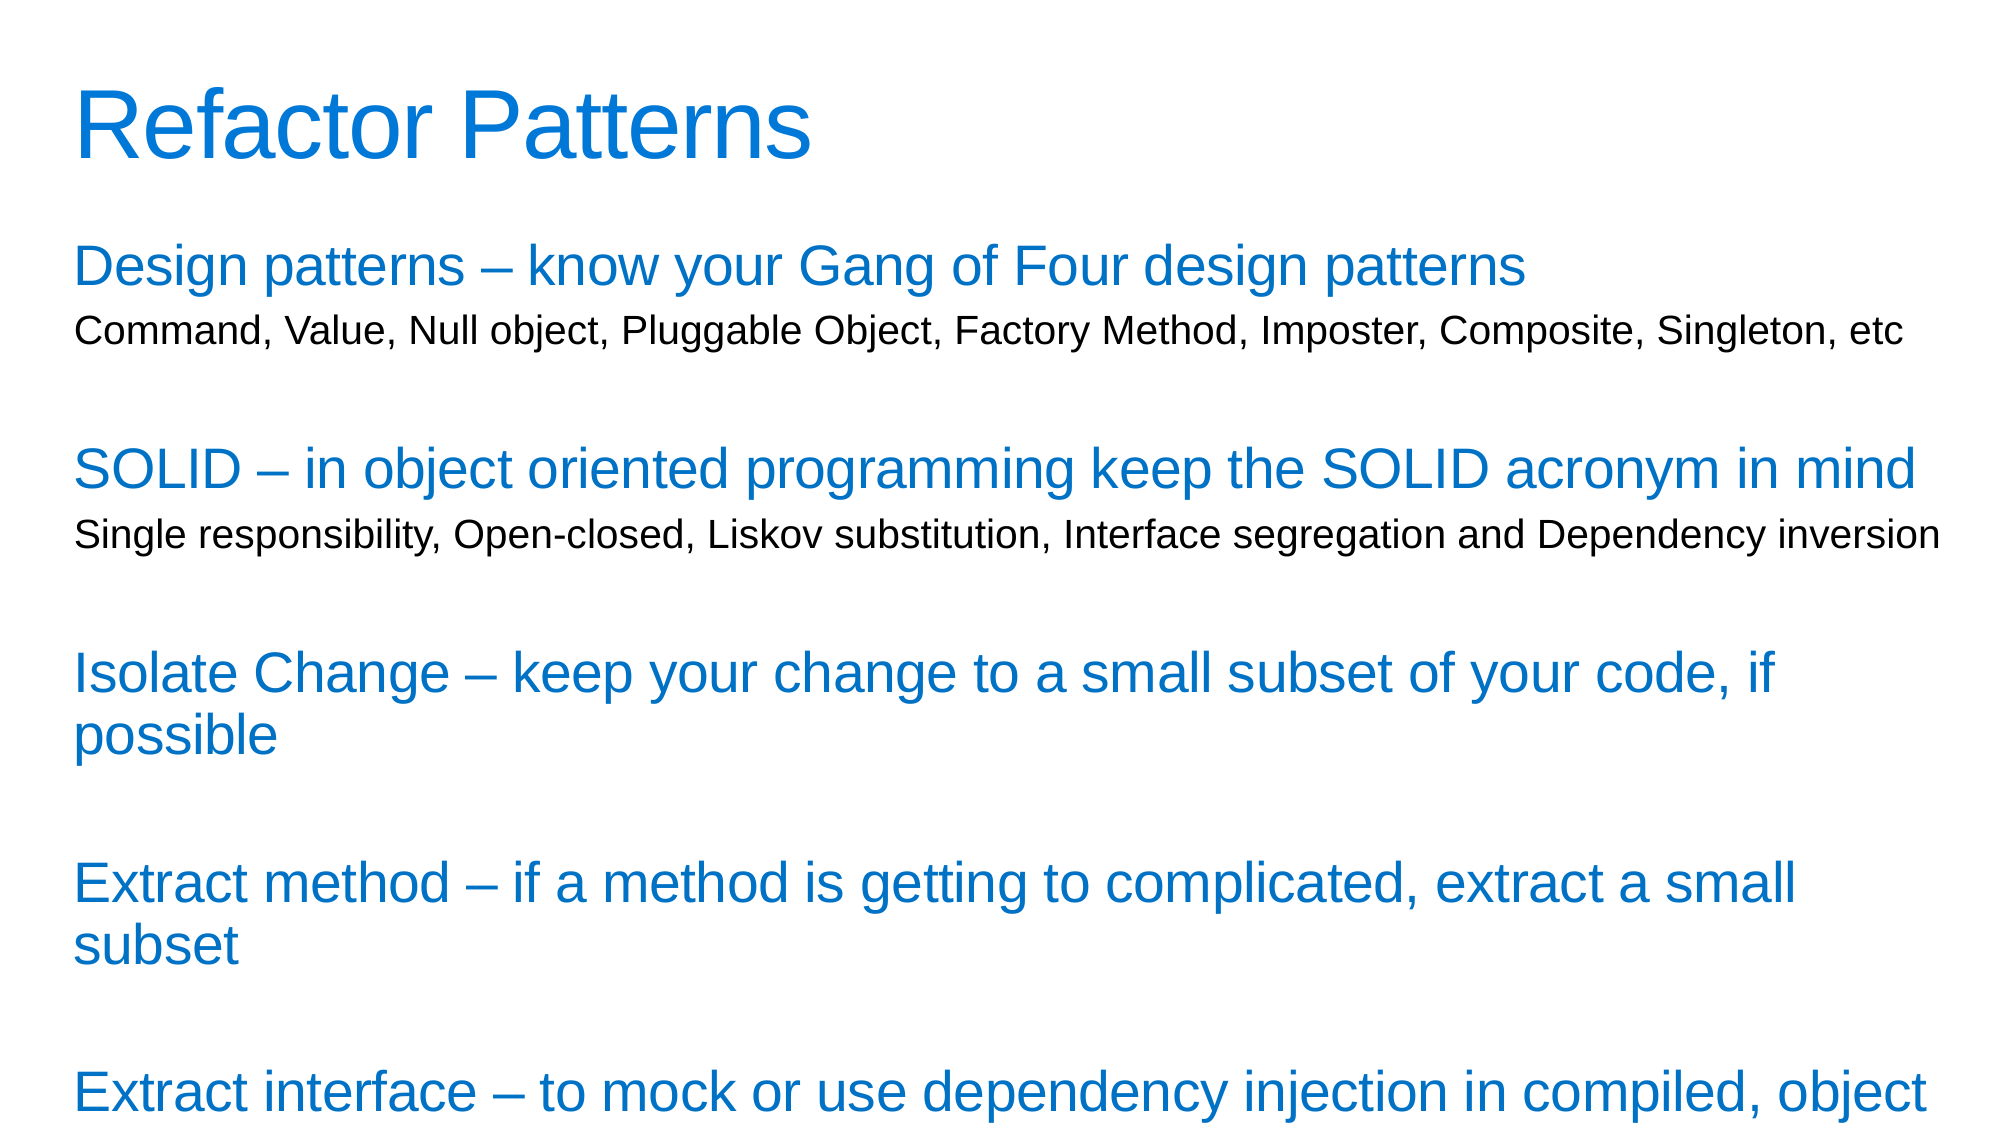

# Refactor Patterns
Design patterns – know your Gang of Four design patterns
Command, Value, Null object, Pluggable Object, Factory Method, Imposter, Composite, Singleton, etc

SOLID – in object oriented programming keep the SOLID acronym in mind
Single responsibility, Open-closed, Liskov substitution, Interface segregation and Dependency inversion

Isolate Change – keep your change to a small subset of your code, if possible

Extract method – if a method is getting to complicated, extract a small subset

Extract interface – to mock or use dependency injection in compiled, object oriented languages extract an interface